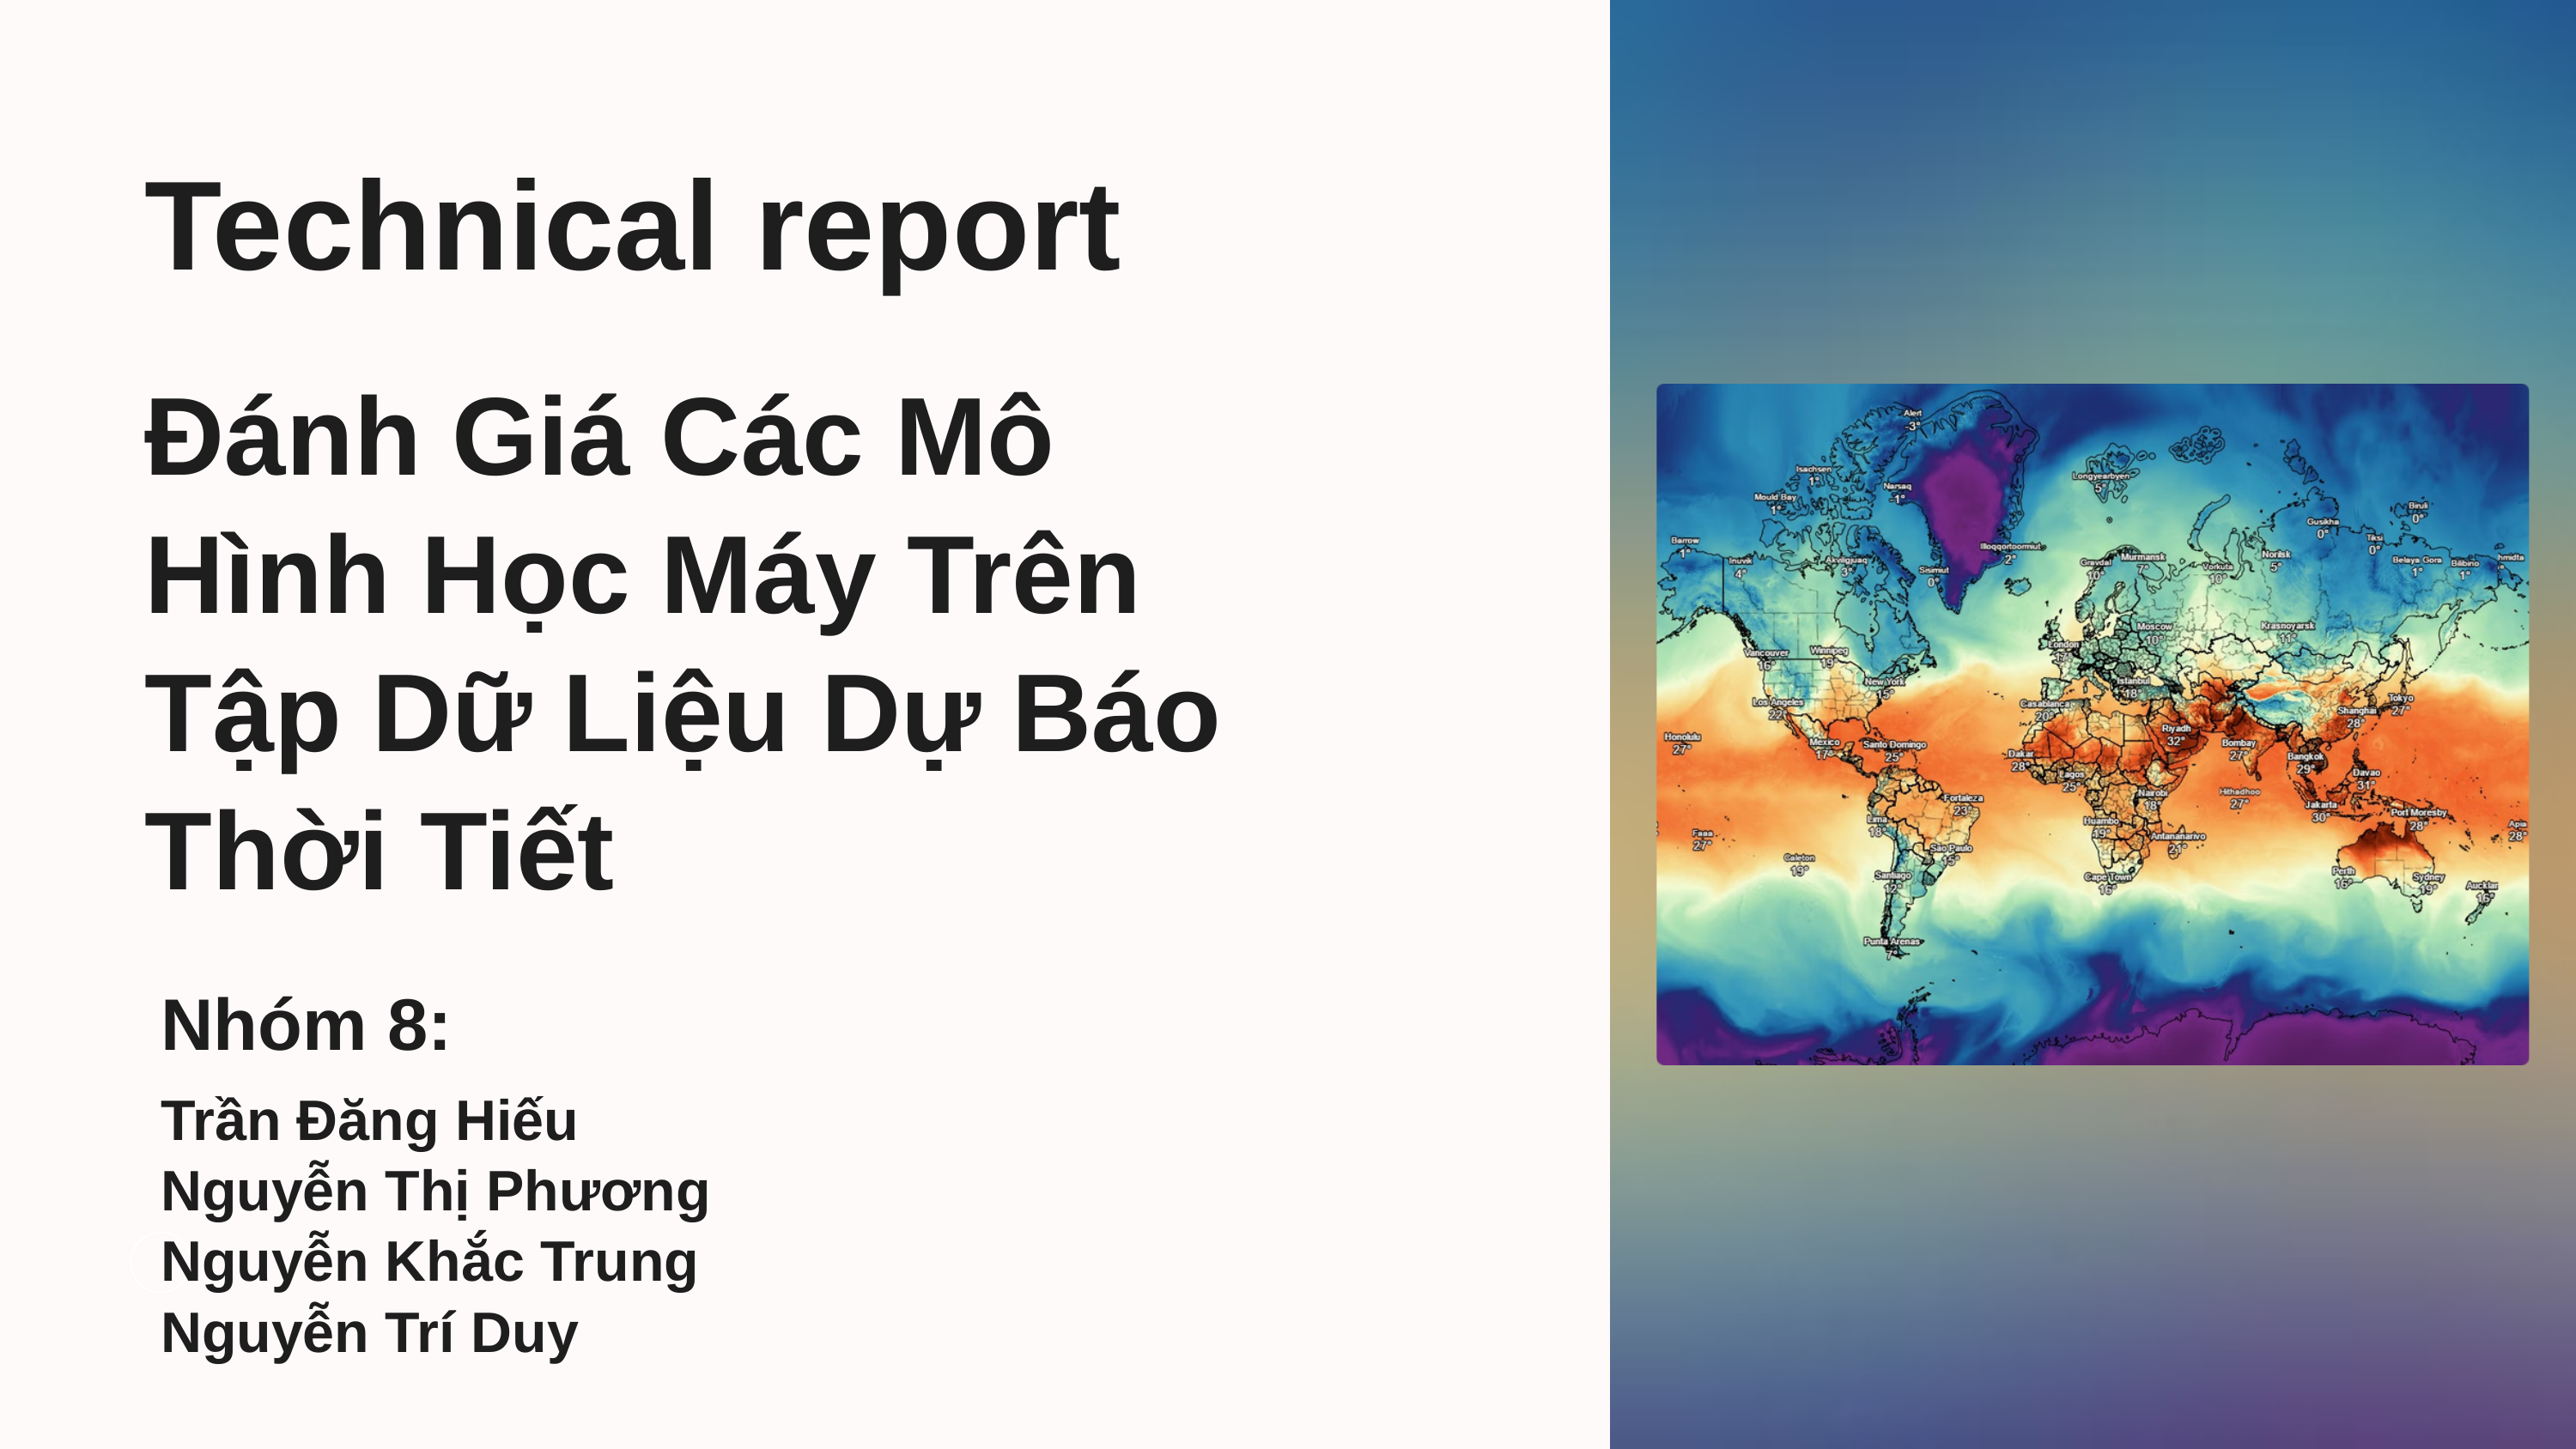

Technical report
Đánh Giá Các Mô Hình Học Máy Trên Tập Dữ Liệu Dự Báo Thời Tiết

Nhóm 8:
Trần Đăng Hiếu
Nguyễn Thị Phương
Nguyễn Khắc Trung
Nguyễn Trí Duy